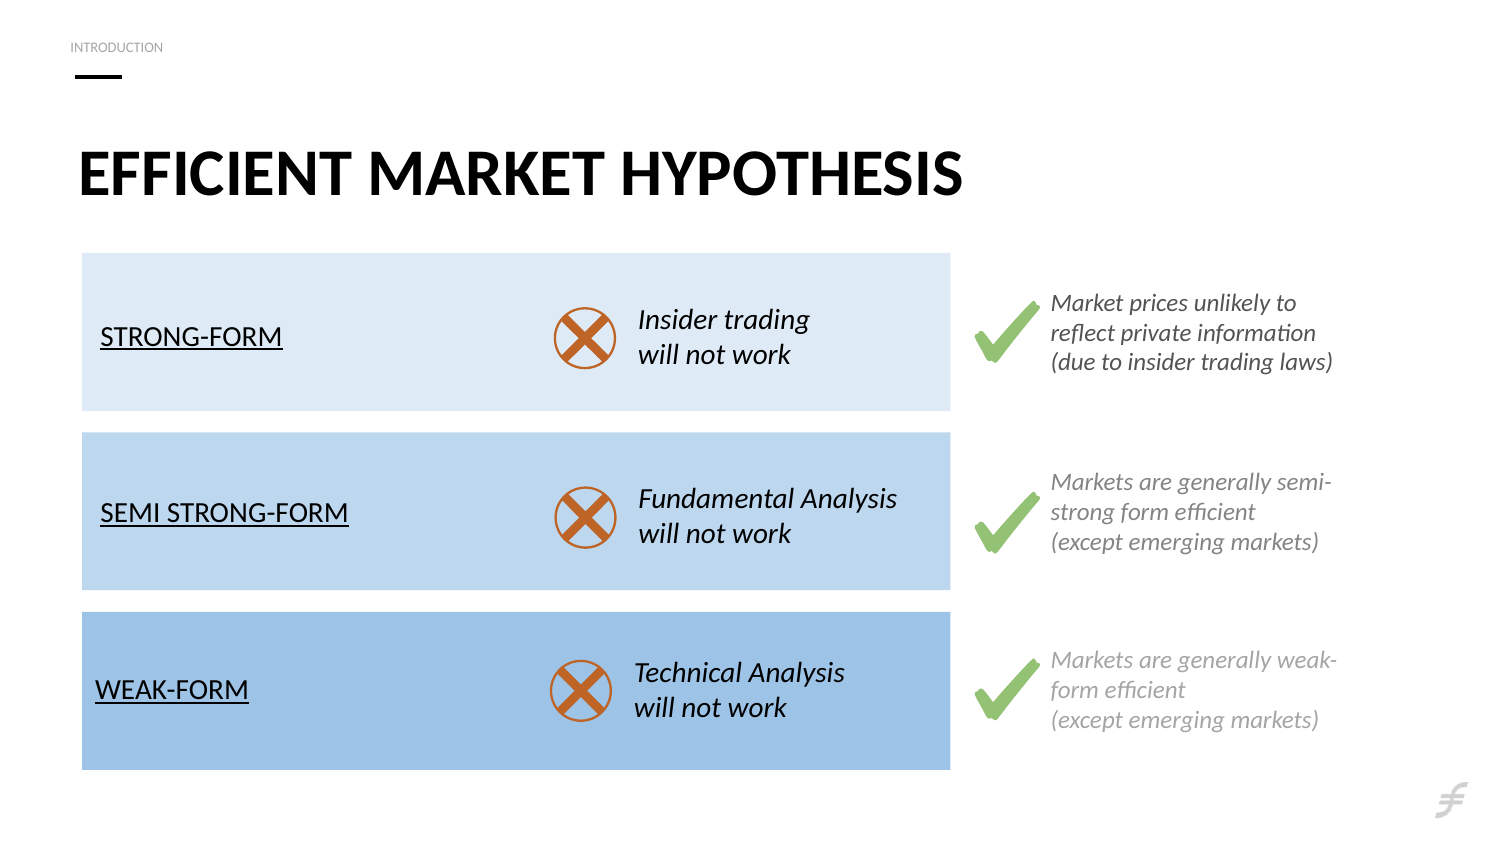

INTRODUCTION
# EFFICIENT MARKET HYPOTHESIS

Market prices unlikely to reflect private information
(due to insider trading laws)
Insider trading will not work

STRONG-FORM

Markets are generally semi-strong form efficient
(except emerging markets)
Fundamental Analysis will not work
SEMI STRONG-FORM

Markets are generally weak-form efficient
(except emerging markets)
Technical Analysis
will not work

WEAK-FORM